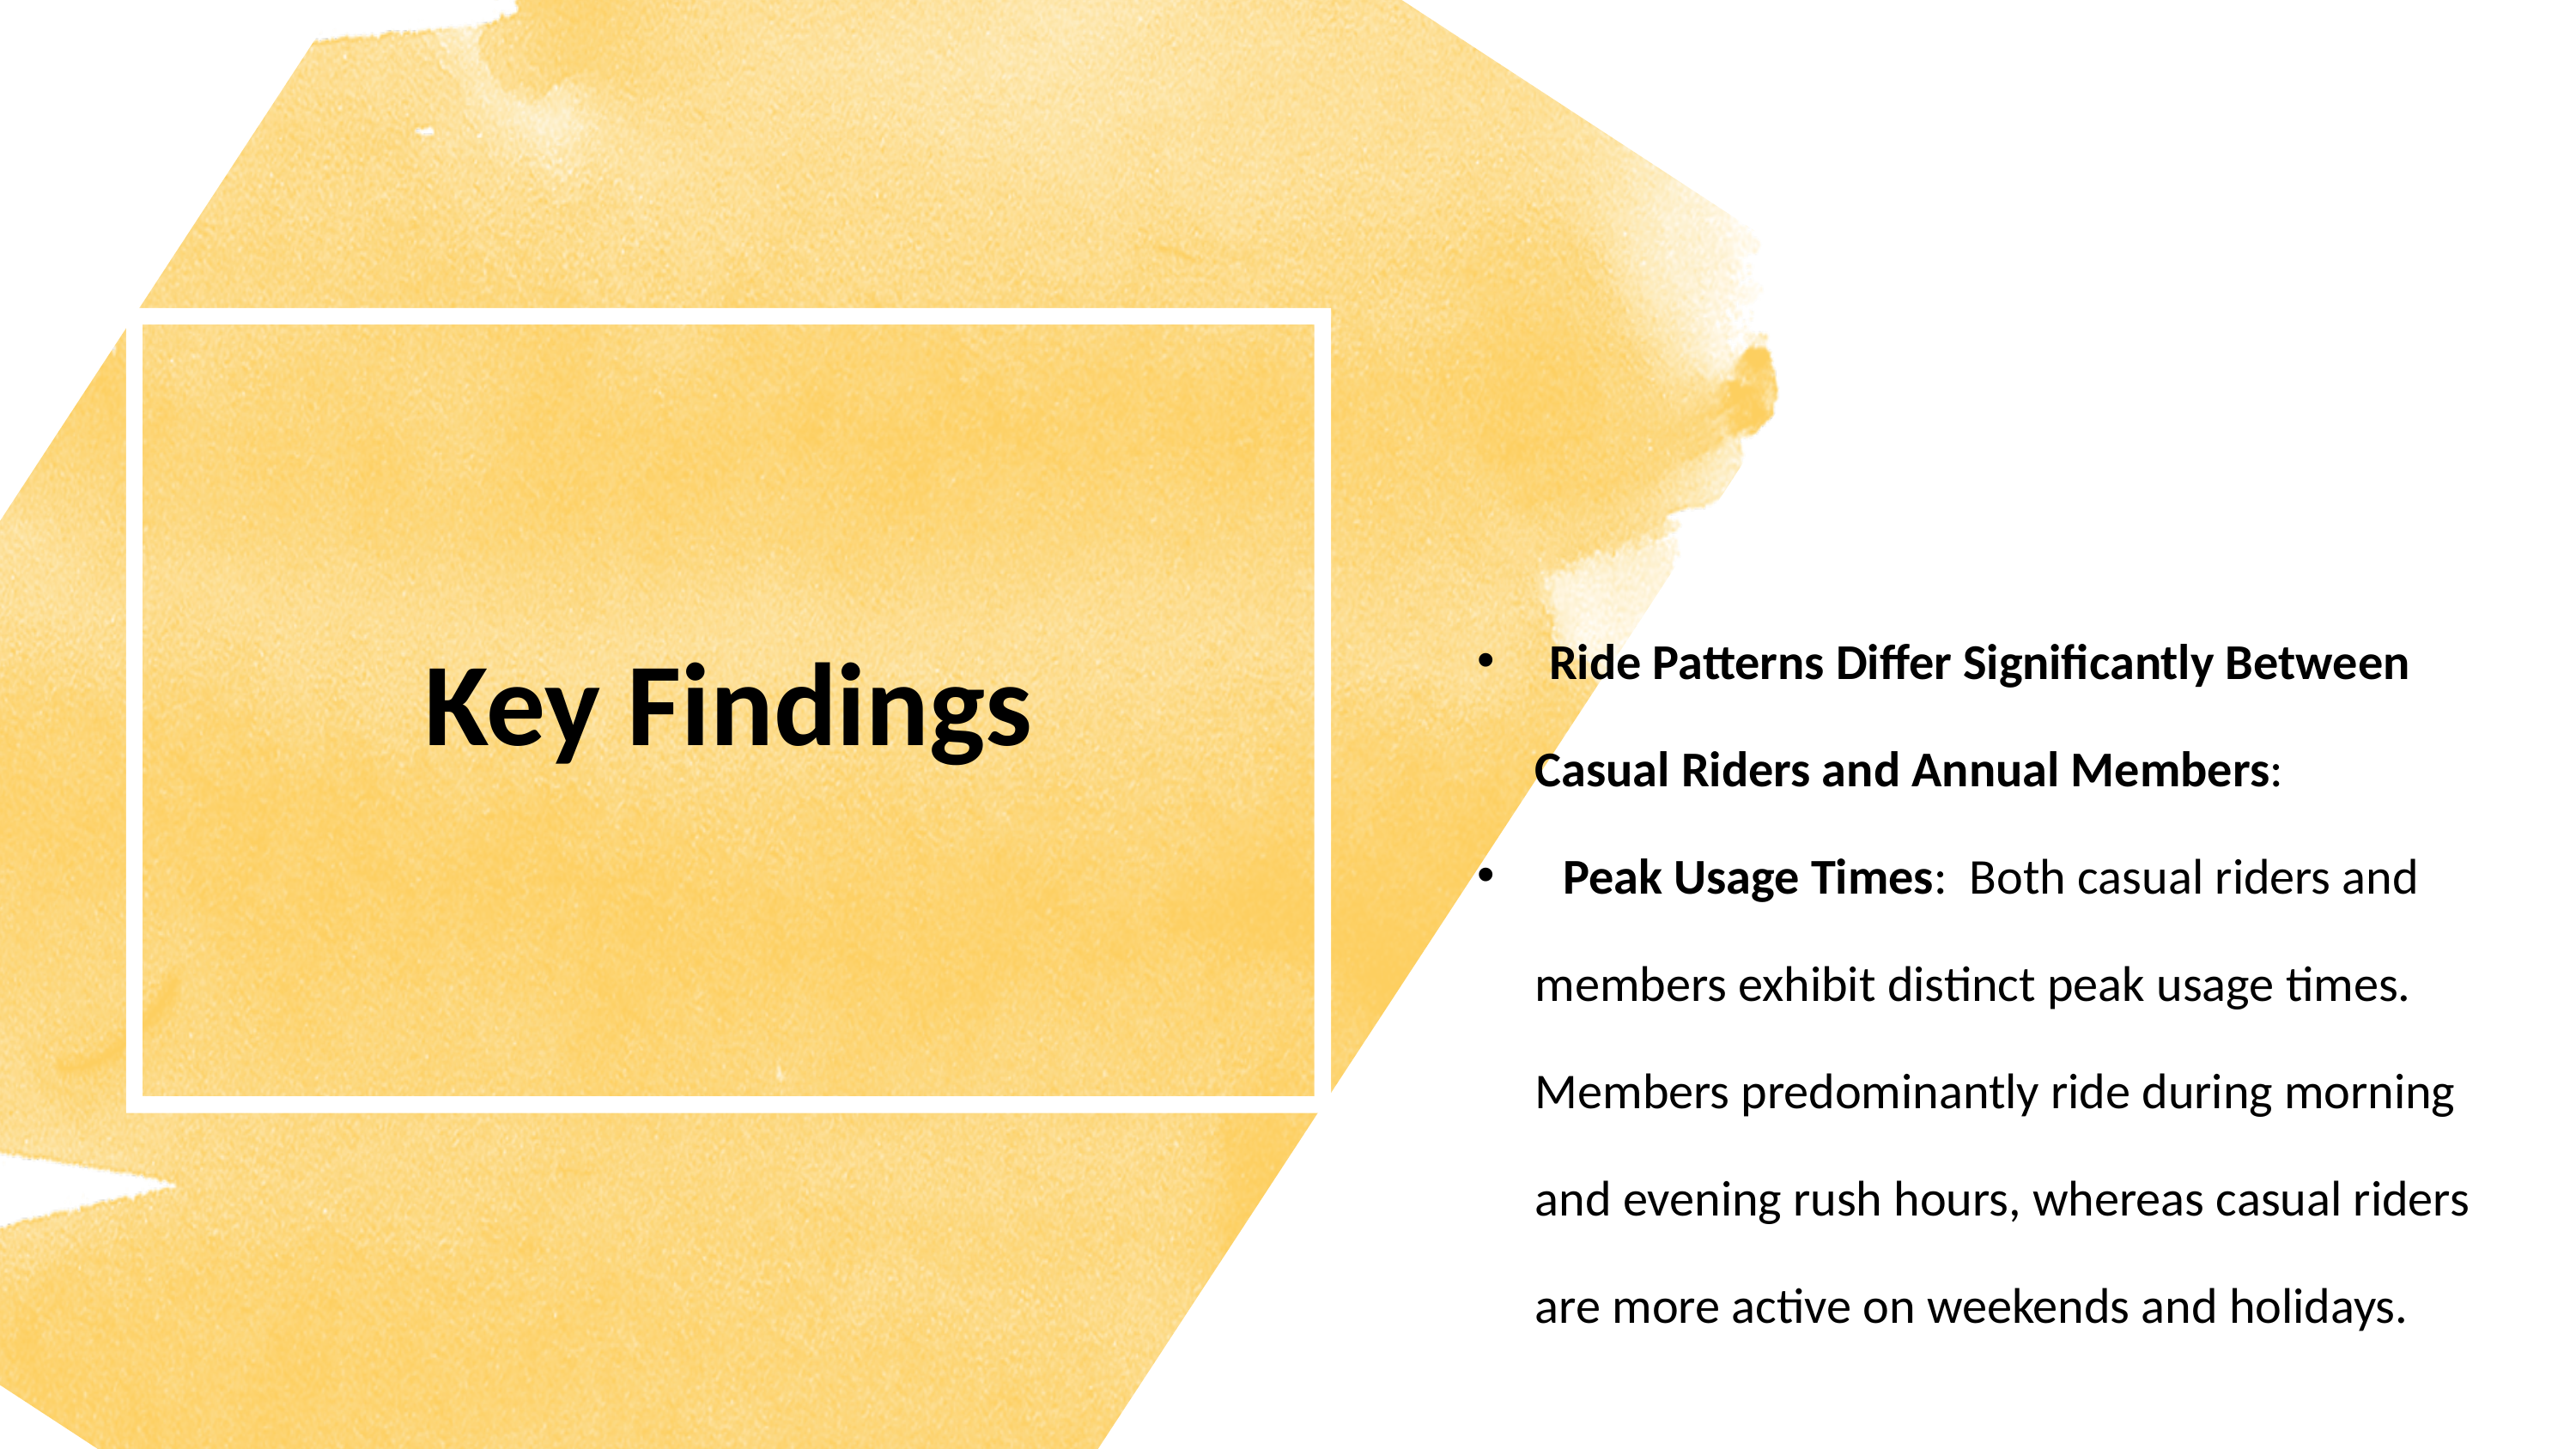

Ride Patterns Differ Significantly Between Casual Riders and Annual Members:
  Peak Usage Times:  Both casual riders and members exhibit distinct peak usage times. Members predominantly ride during morning and evening rush hours, whereas casual riders are more active on weekends and holidays.
Key Findings